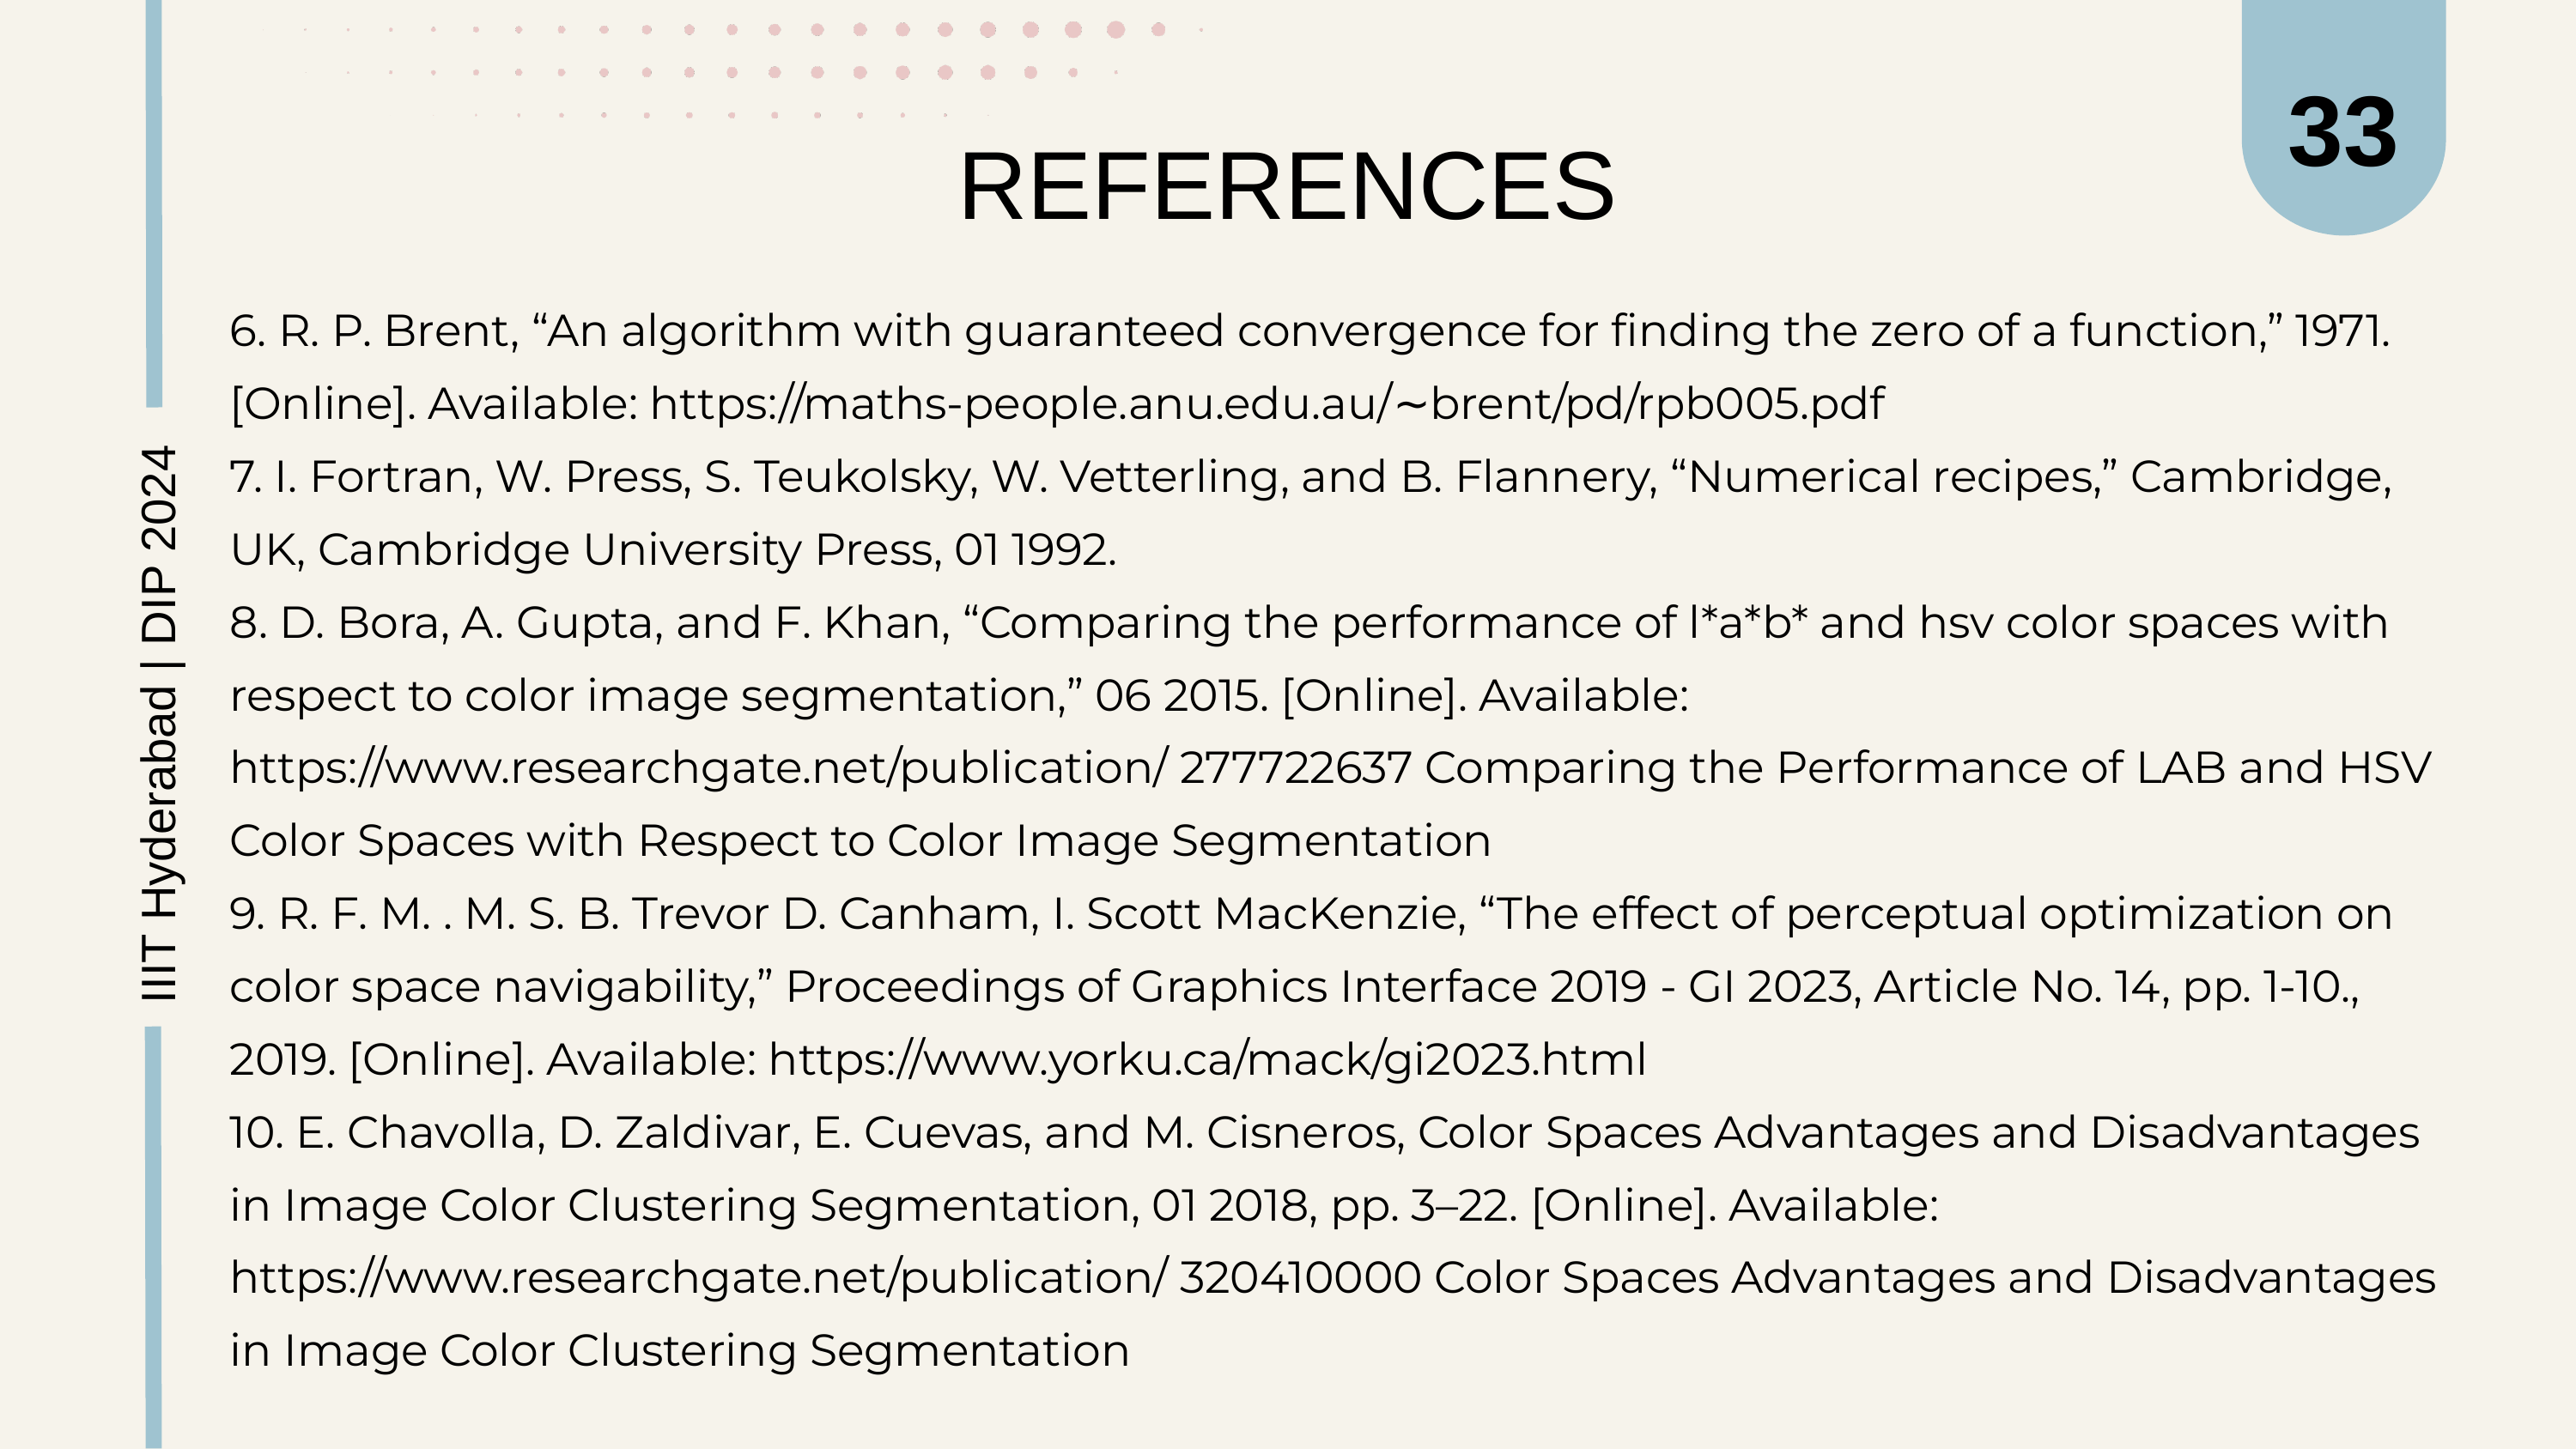

33

REFERENCES
6. R. P. Brent, “An algorithm with guaranteed convergence for finding the zero of a function,” 1971. [Online]. Available: https://maths-people.anu.edu.au/∼brent/pd/rpb005.pdf
7. I. Fortran, W. Press, S. Teukolsky, W. Vetterling, and B. Flannery, “Numerical recipes,” Cambridge, UK, Cambridge University Press, 01 1992.
8. D. Bora, A. Gupta, and F. Khan, “Comparing the performance of l*a*b* and hsv color spaces with respect to color image segmentation,” 06 2015. [Online]. Available: https://www.researchgate.net/publication/ 277722637 Comparing the Performance of LAB and HSV Color Spaces with Respect to Color Image Segmentation
9. R. F. M. . M. S. B. Trevor D. Canham, I. Scott MacKenzie, “The effect of perceptual optimization on color space navigability,” Proceedings of Graphics Interface 2019 - GI 2023, Article No. 14, pp. 1-10., 2019. [Online]. Available: https://www.yorku.ca/mack/gi2023.html
10. E. Chavolla, D. Zaldivar, E. Cuevas, and M. Cisneros, Color Spaces Advantages and Disadvantages in Image Color Clustering Segmentation, 01 2018, pp. 3–22. [Online]. Available: https://www.researchgate.net/publication/ 320410000 Color Spaces Advantages and Disadvantages in Image Color Clustering Segmentation
IIIT Hyderabad | DIP 2024